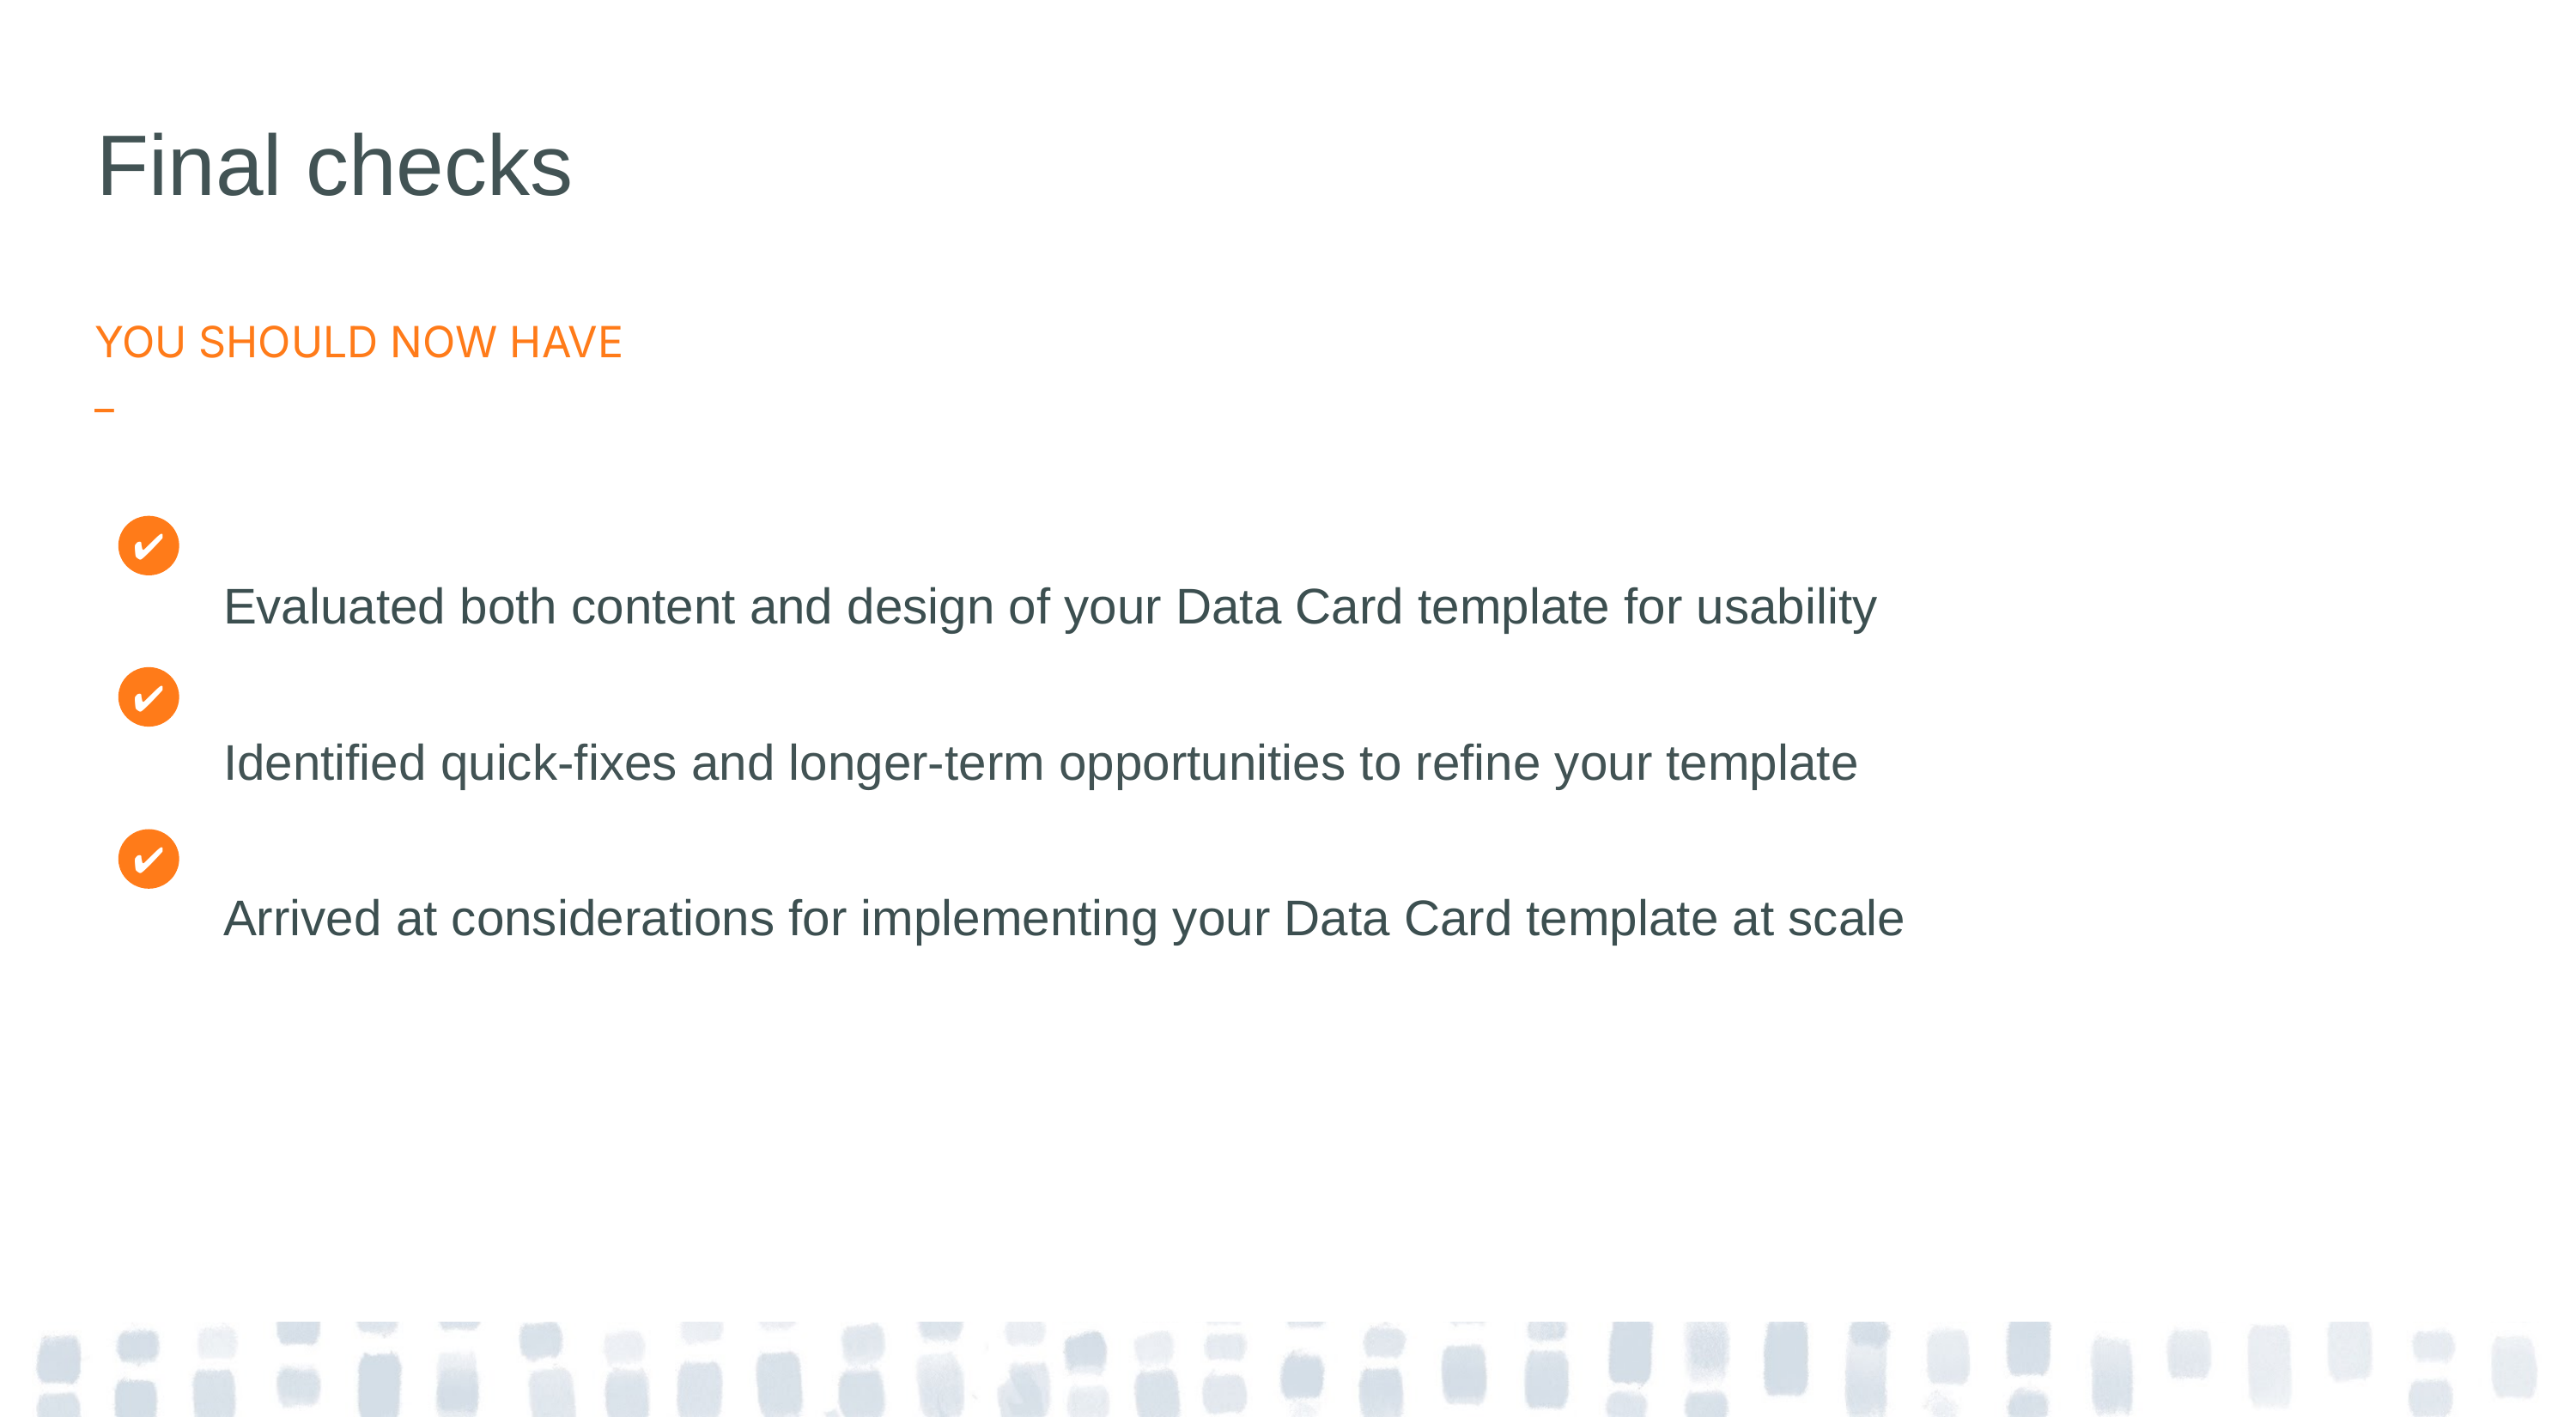

# Final checks
YOU SHOULD NOW HAVE
_

Evaluated both content and design of your Data Card template for usability
Identified quick-fixes and longer-term opportunities to refine your template
Arrived at considerations for implementing your Data Card template at scale
✔
✔
✔